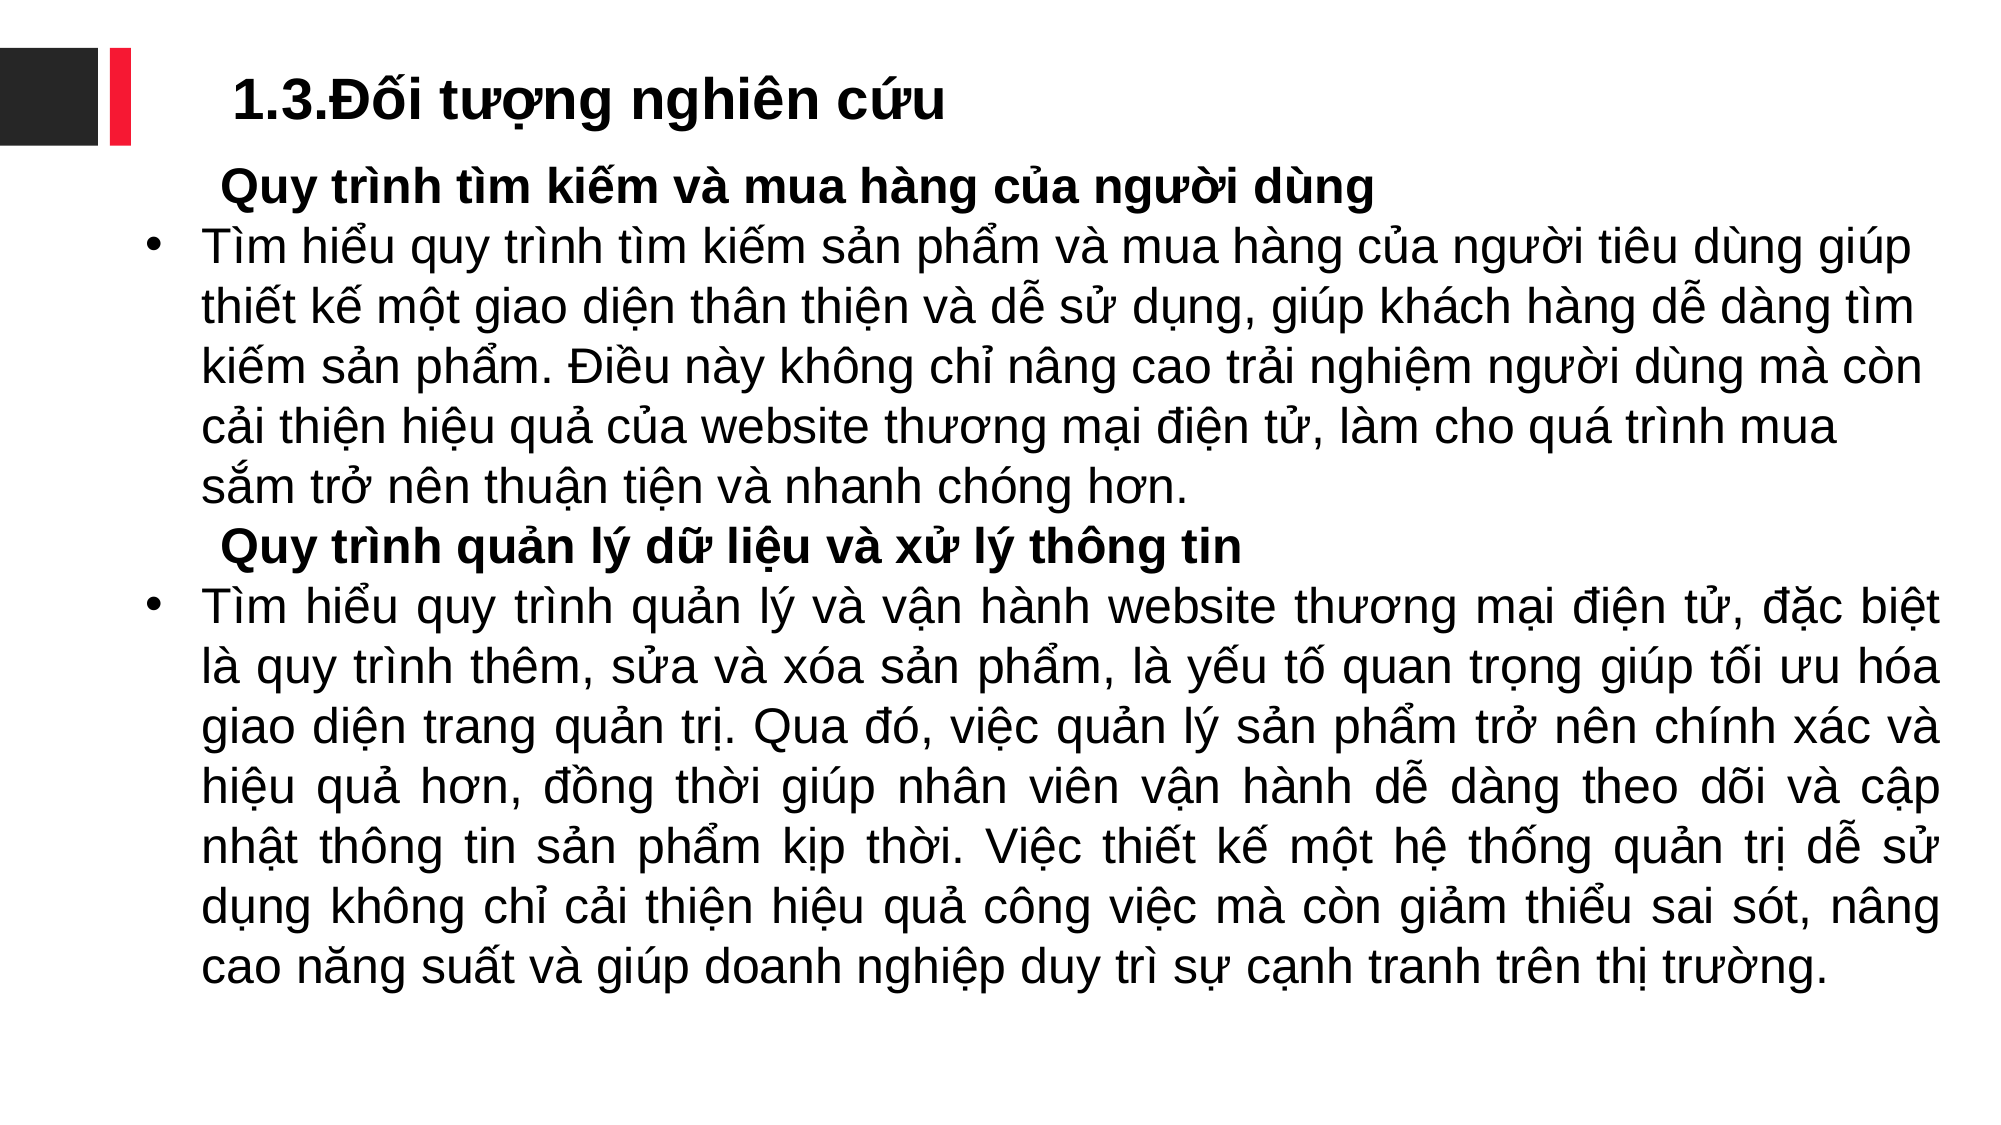

1.3.Đối tượng nghiên cứu
Quy trình tìm kiếm và mua hàng của người dùng
Tìm hiểu quy trình tìm kiếm sản phẩm và mua hàng của người tiêu dùng giúp thiết kế một giao diện thân thiện và dễ sử dụng, giúp khách hàng dễ dàng tìm kiếm sản phẩm. Điều này không chỉ nâng cao trải nghiệm người dùng mà còn cải thiện hiệu quả của website thương mại điện tử, làm cho quá trình mua sắm trở nên thuận tiện và nhanh chóng hơn.
Quy trình quản lý dữ liệu và xử lý thông tin
Tìm hiểu quy trình quản lý và vận hành website thương mại điện tử, đặc biệt là quy trình thêm, sửa và xóa sản phẩm, là yếu tố quan trọng giúp tối ưu hóa giao diện trang quản trị. Qua đó, việc quản lý sản phẩm trở nên chính xác và hiệu quả hơn, đồng thời giúp nhân viên vận hành dễ dàng theo dõi và cập nhật thông tin sản phẩm kịp thời. Việc thiết kế một hệ thống quản trị dễ sử dụng không chỉ cải thiện hiệu quả công việc mà còn giảm thiểu sai sót, nâng cao năng suất và giúp doanh nghiệp duy trì sự cạnh tranh trên thị trường.